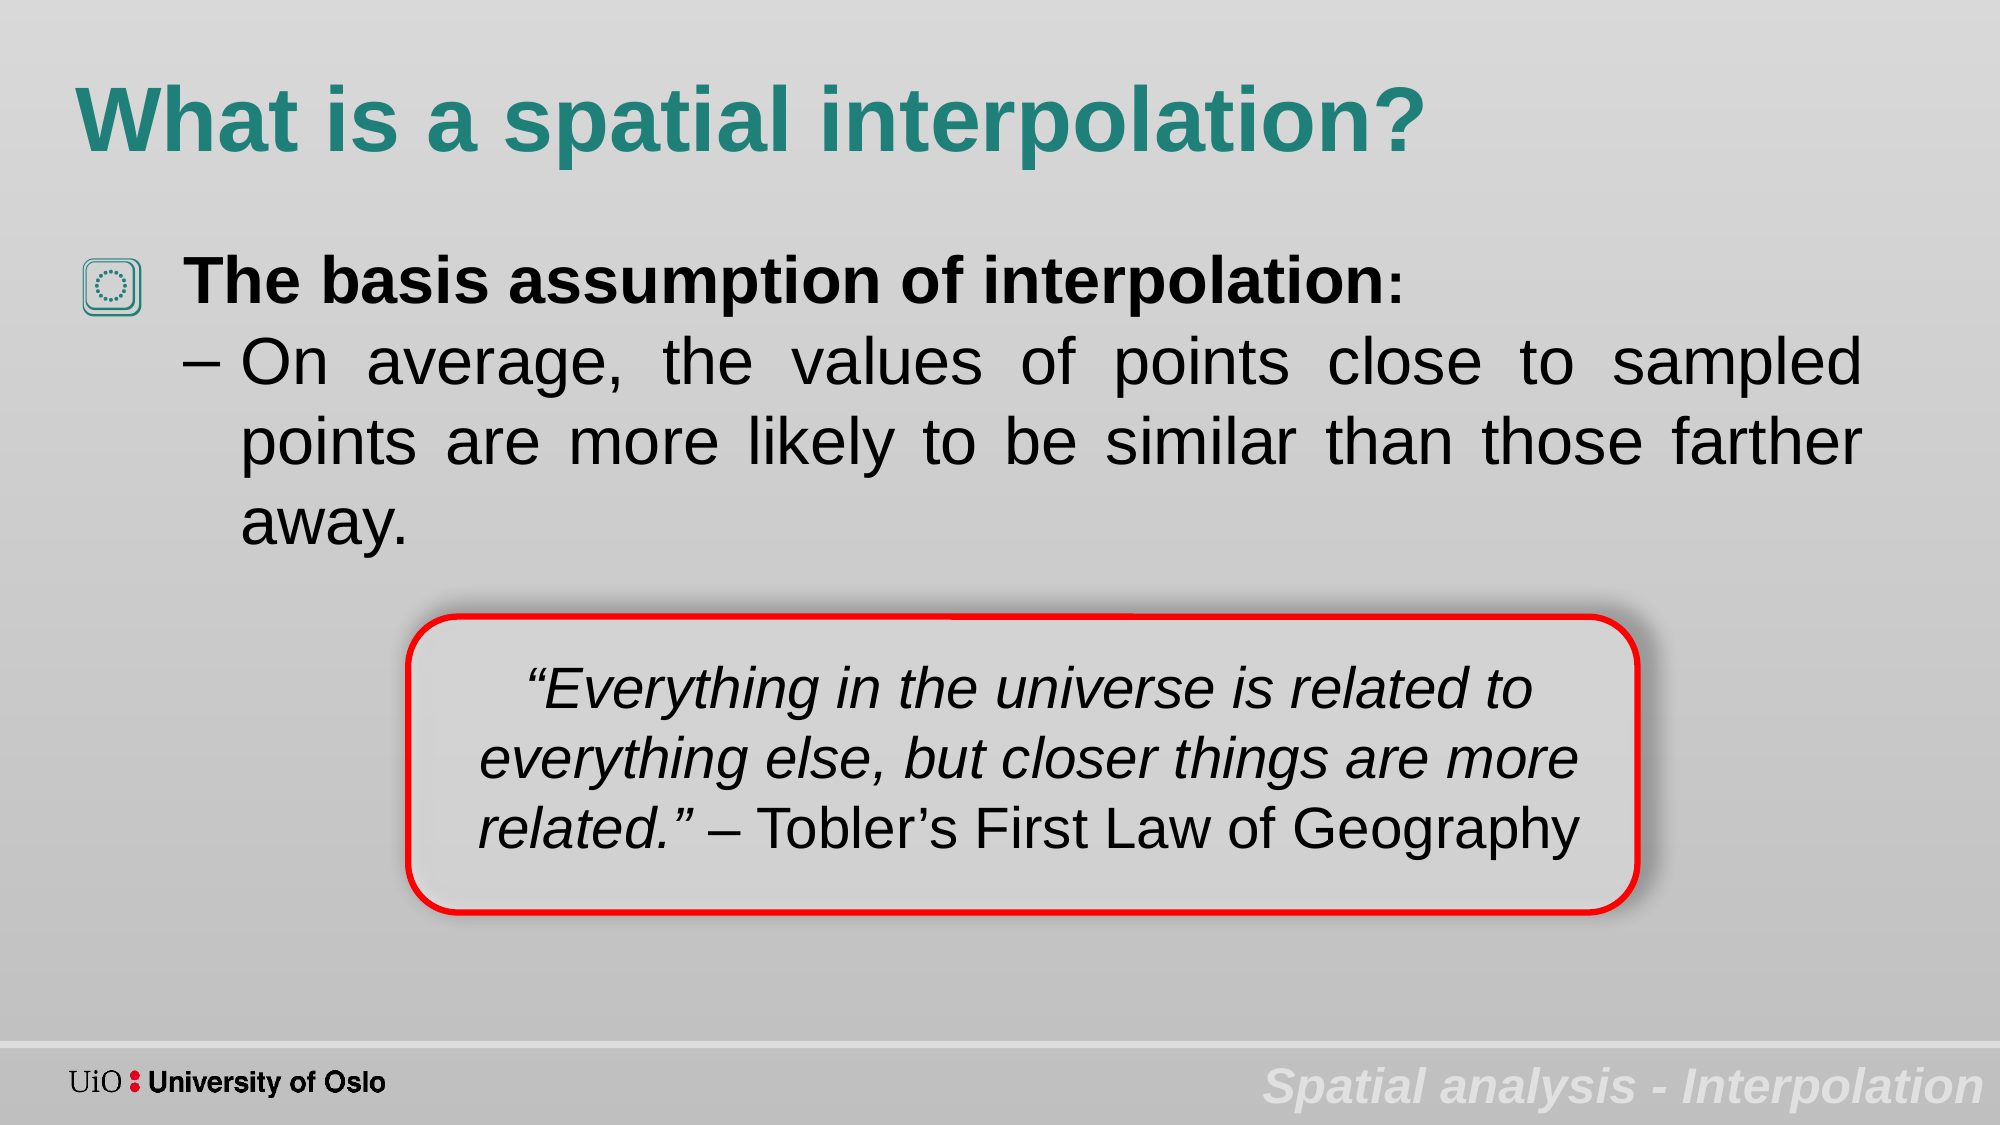

What is a spatial interpolation?
The basis assumption of interpolation:
On average, the values of points close to sampled points are more likely to be similar than those farther away.

“Everything in the universe is related to everything else, but closer things are more related.” – Tobler’s First Law of Geography